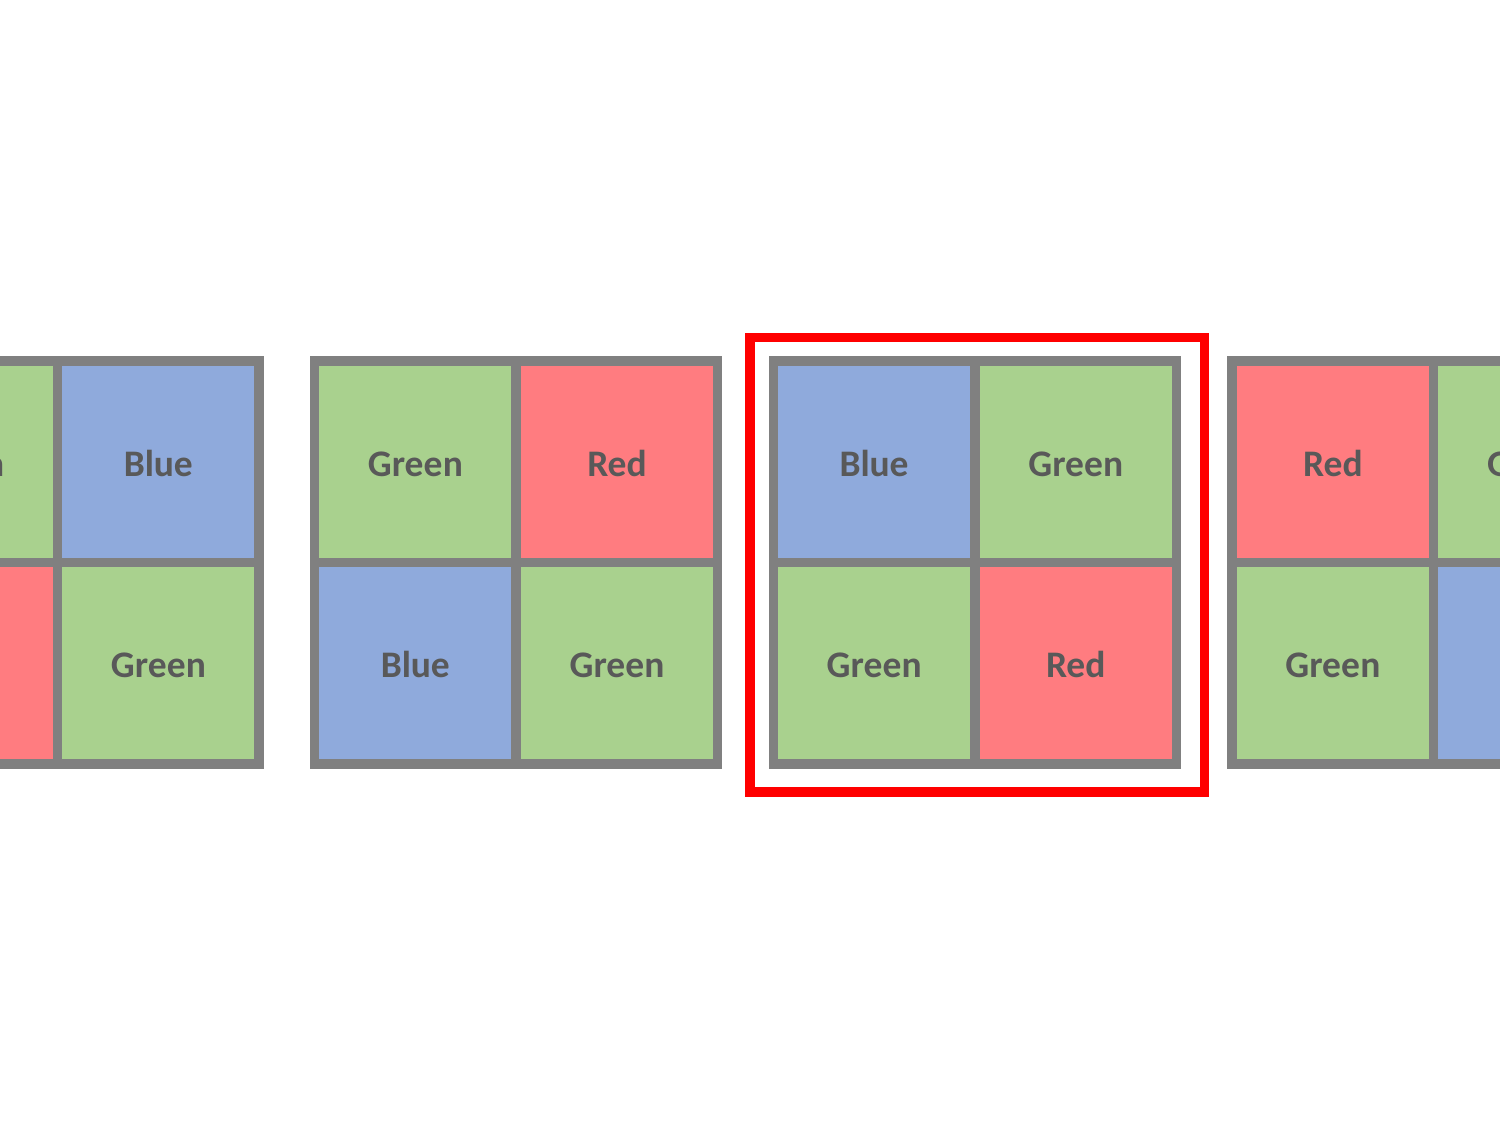

Blue
Green
Red
Green
Green
Blue
Green
Red

Green
Red
Green
Blue
Red
Green
Blue
Green